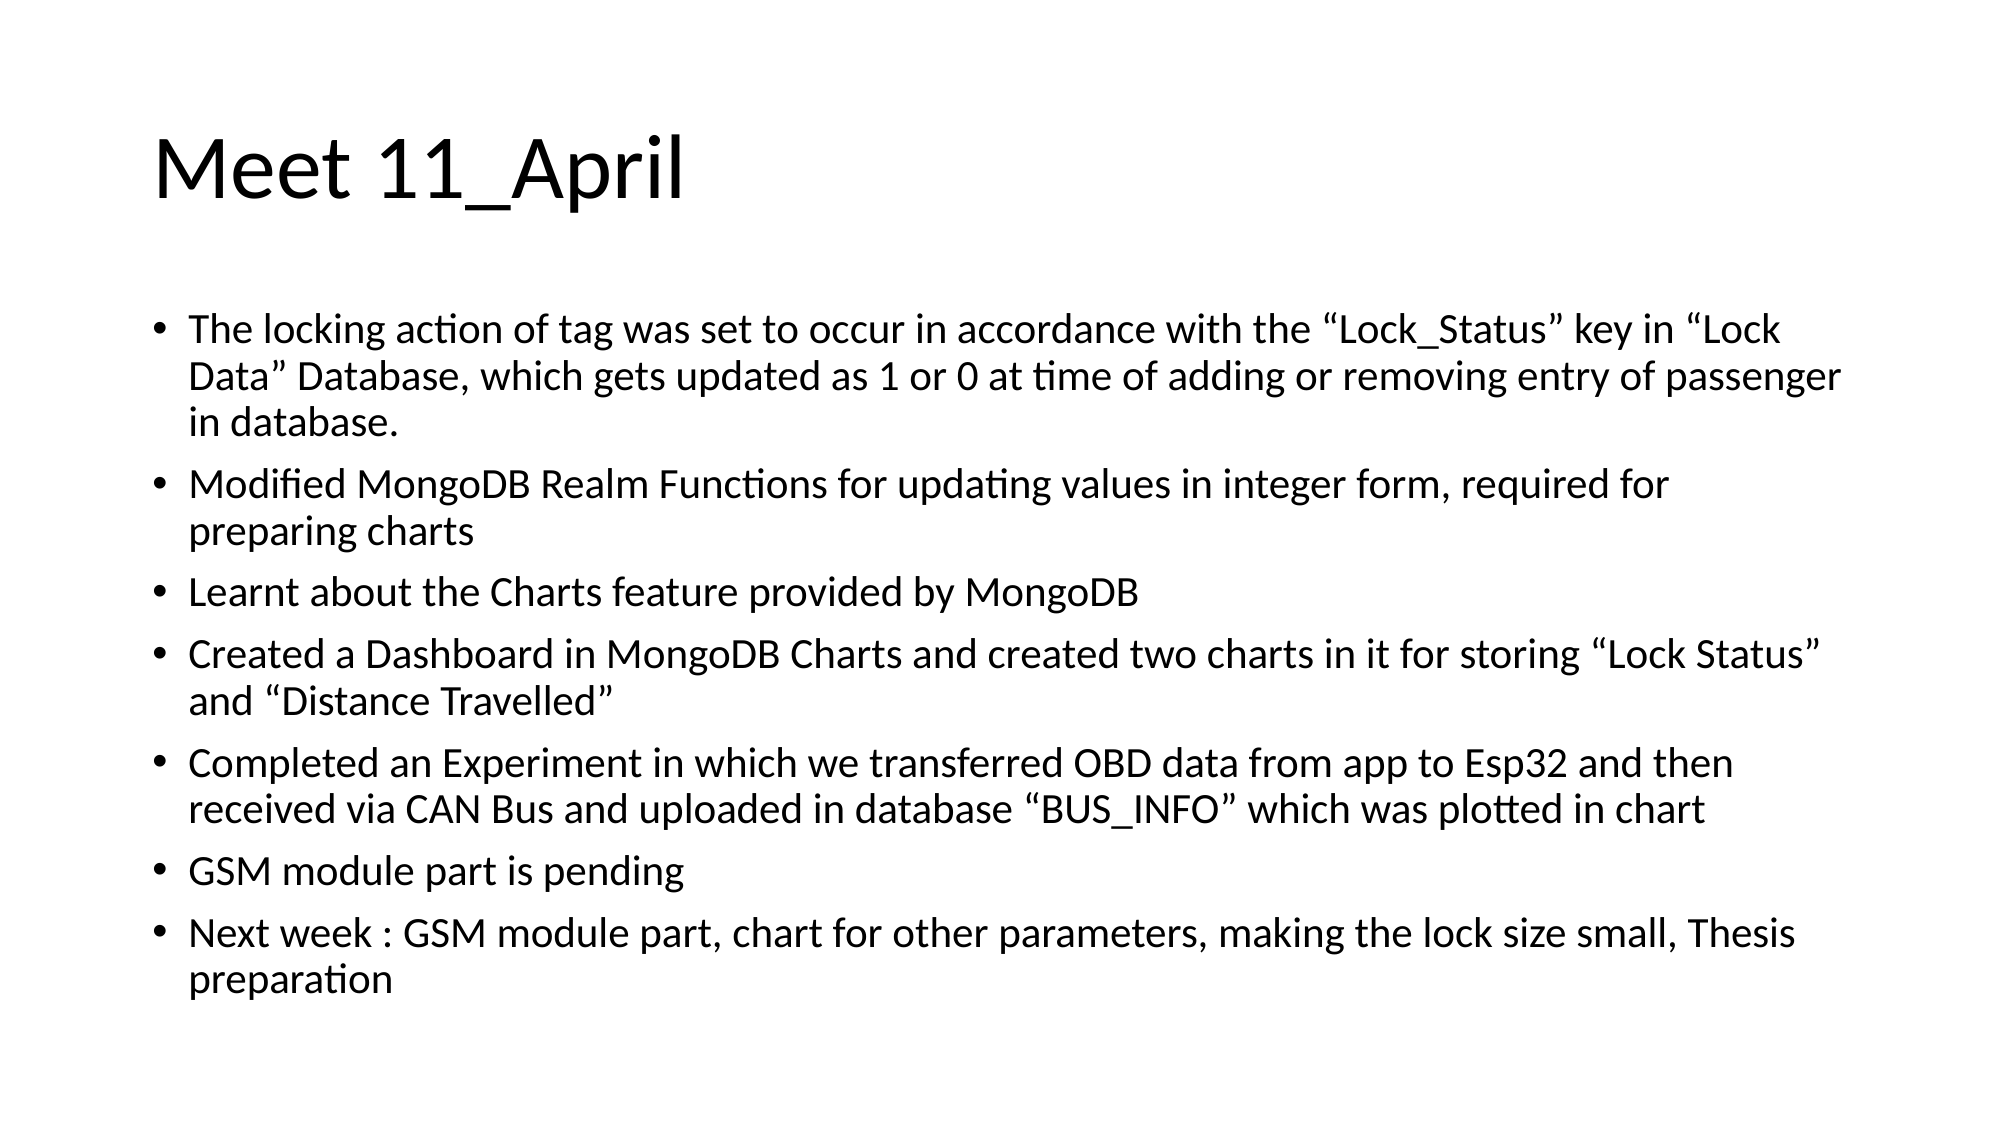

# Meet 11_April
The locking action of tag was set to occur in accordance with the “Lock_Status” key in “Lock Data” Database, which gets updated as 1 or 0 at time of adding or removing entry of passenger in database.
Modified MongoDB Realm Functions for updating values in integer form, required for preparing charts
Learnt about the Charts feature provided by MongoDB
Created a Dashboard in MongoDB Charts and created two charts in it for storing “Lock Status” and “Distance Travelled”
Completed an Experiment in which we transferred OBD data from app to Esp32 and then received via CAN Bus and uploaded in database “BUS_INFO” which was plotted in chart
GSM module part is pending
Next week : GSM module part, chart for other parameters, making the lock size small, Thesis preparation